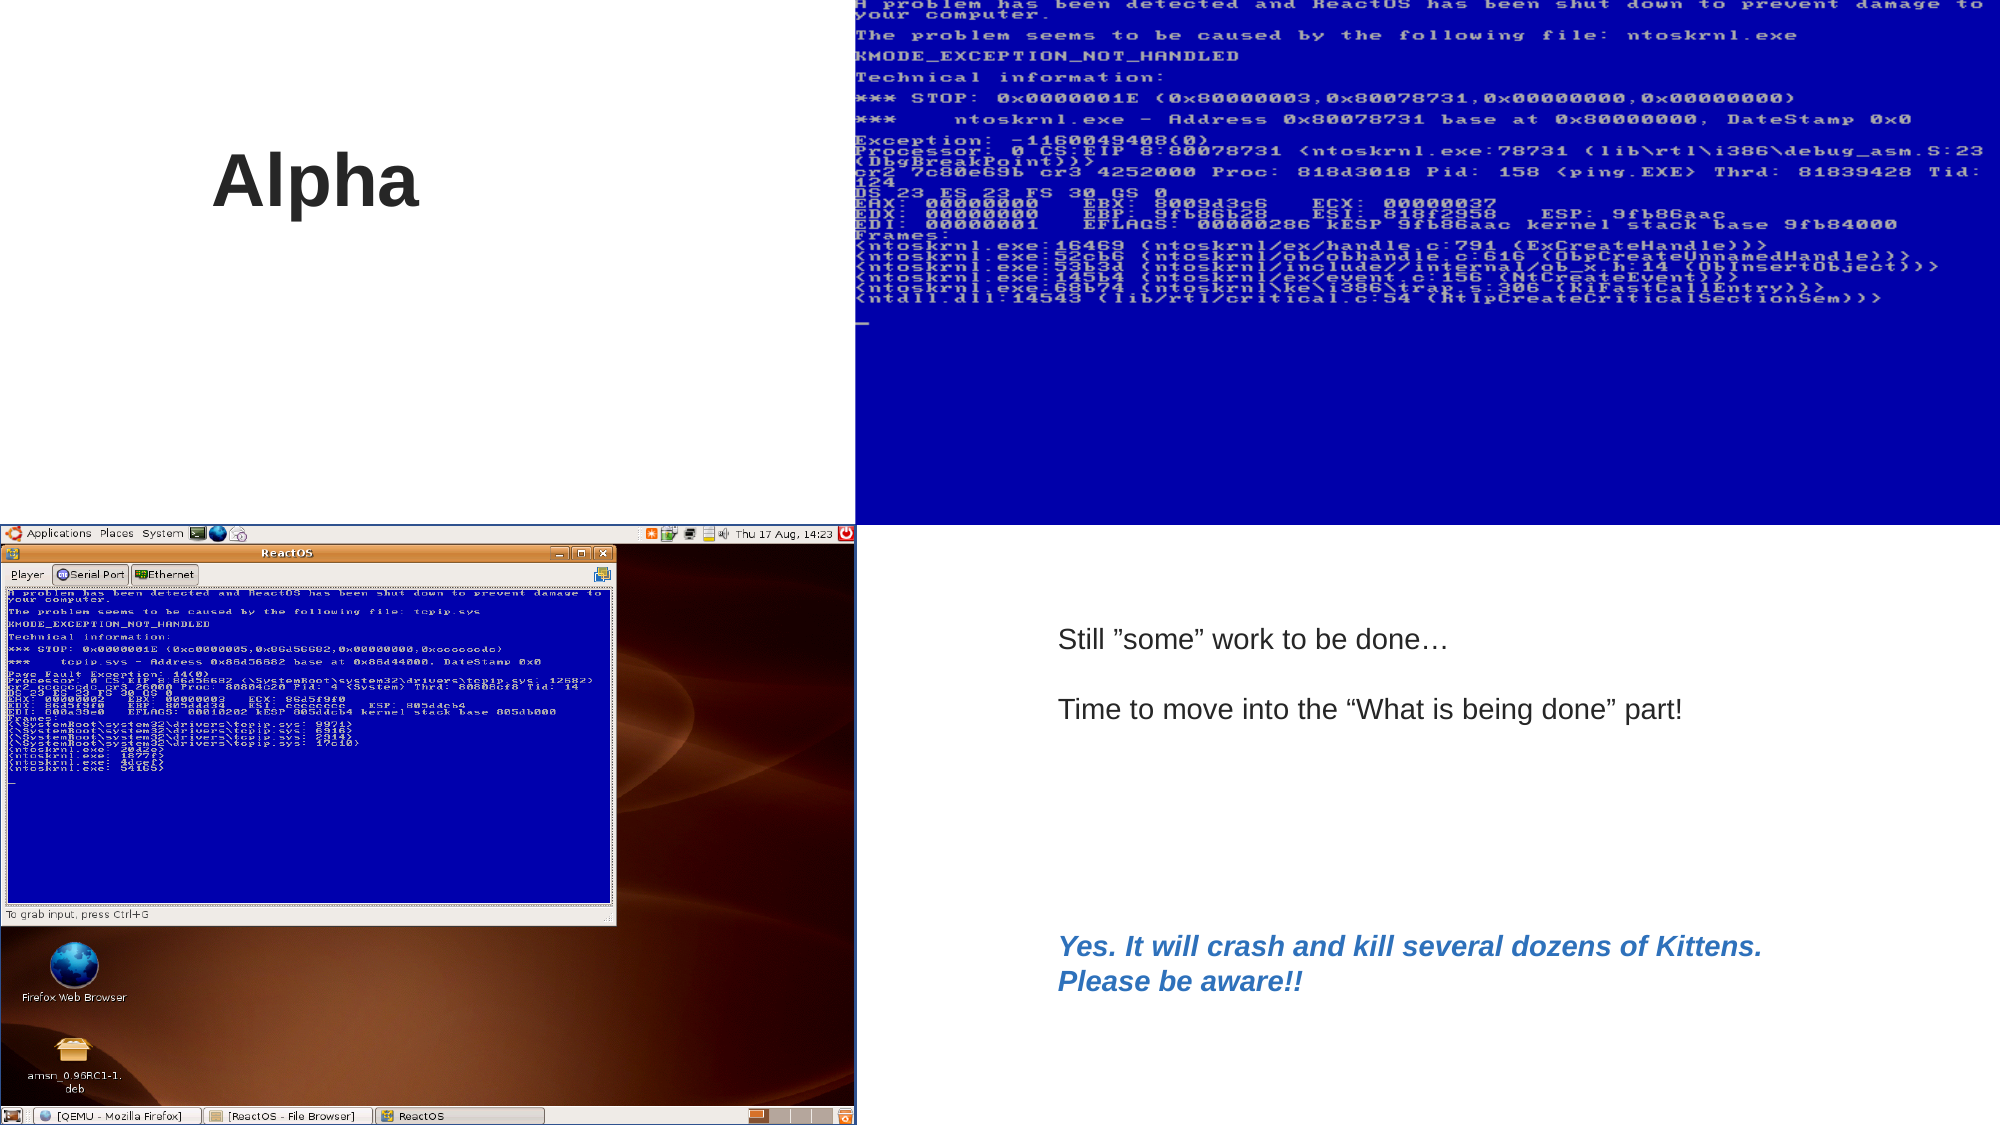

Alpha

Still ”some” work to be done…

Time to move into the “What is being done” part!
Yes. It will crash and kill several dozens of Kittens.
Please be aware!!